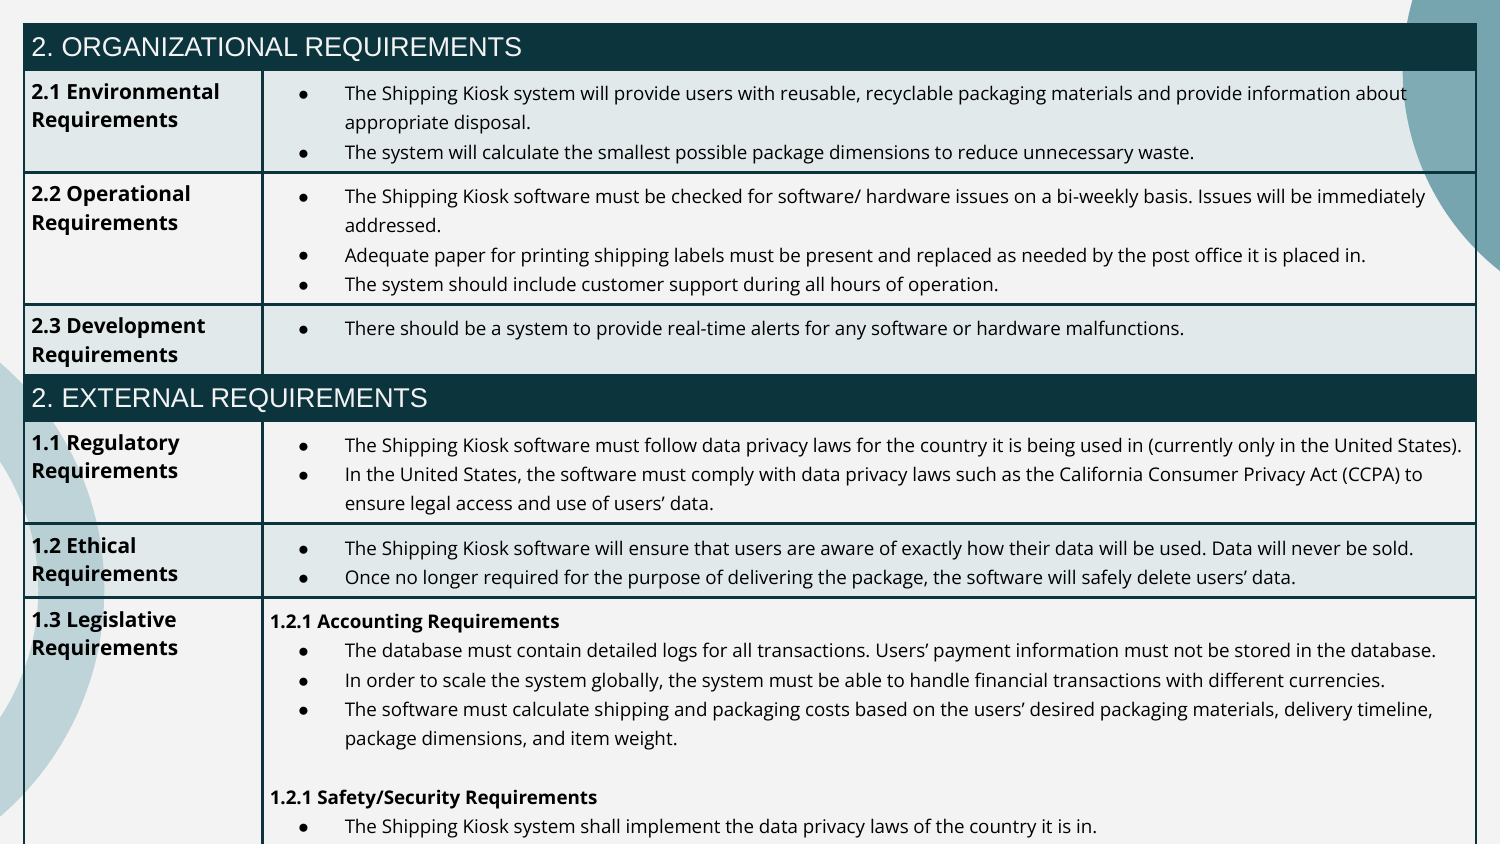

| 2. ORGANIZATIONAL REQUIREMENTS |  |
| --- | --- |
| 2.1 Environmental Requirements | The Shipping Kiosk system will provide users with reusable, recyclable packaging materials and provide information about appropriate disposal. The system will calculate the smallest possible package dimensions to reduce unnecessary waste. |
| 2.2 Operational Requirements | The Shipping Kiosk software must be checked for software/ hardware issues on a bi-weekly basis. Issues will be immediately addressed. Adequate paper for printing shipping labels must be present and replaced as needed by the post office it is placed in. The system should include customer support during all hours of operation. |
| 2.3 Development Requirements | There should be a system to provide real-time alerts for any software or hardware malfunctions. |
| 2. EXTERNAL REQUIREMENTS |  |
| 1.1 Regulatory Requirements | The Shipping Kiosk software must follow data privacy laws for the country it is being used in (currently only in the United States). In the United States, the software must comply with data privacy laws such as the California Consumer Privacy Act (CCPA) to ensure legal access and use of users’ data. |
| 1.2 Ethical Requirements | The Shipping Kiosk software will ensure that users are aware of exactly how their data will be used. Data will never be sold. Once no longer required for the purpose of delivering the package, the software will safely delete users’ data. |
| 1.3 Legislative Requirements | 1.2.1 Accounting Requirements The database must contain detailed logs for all transactions. Users’ payment information must not be stored in the database. In order to scale the system globally, the system must be able to handle financial transactions with different currencies. The software must calculate shipping and packaging costs based on the users’ desired packaging materials, delivery timeline, package dimensions, and item weight. 1.2.1 Safety/Security Requirements The Shipping Kiosk system shall implement the data privacy laws of the country it is in. The system must encrypt all users’ personal identifiable data. |